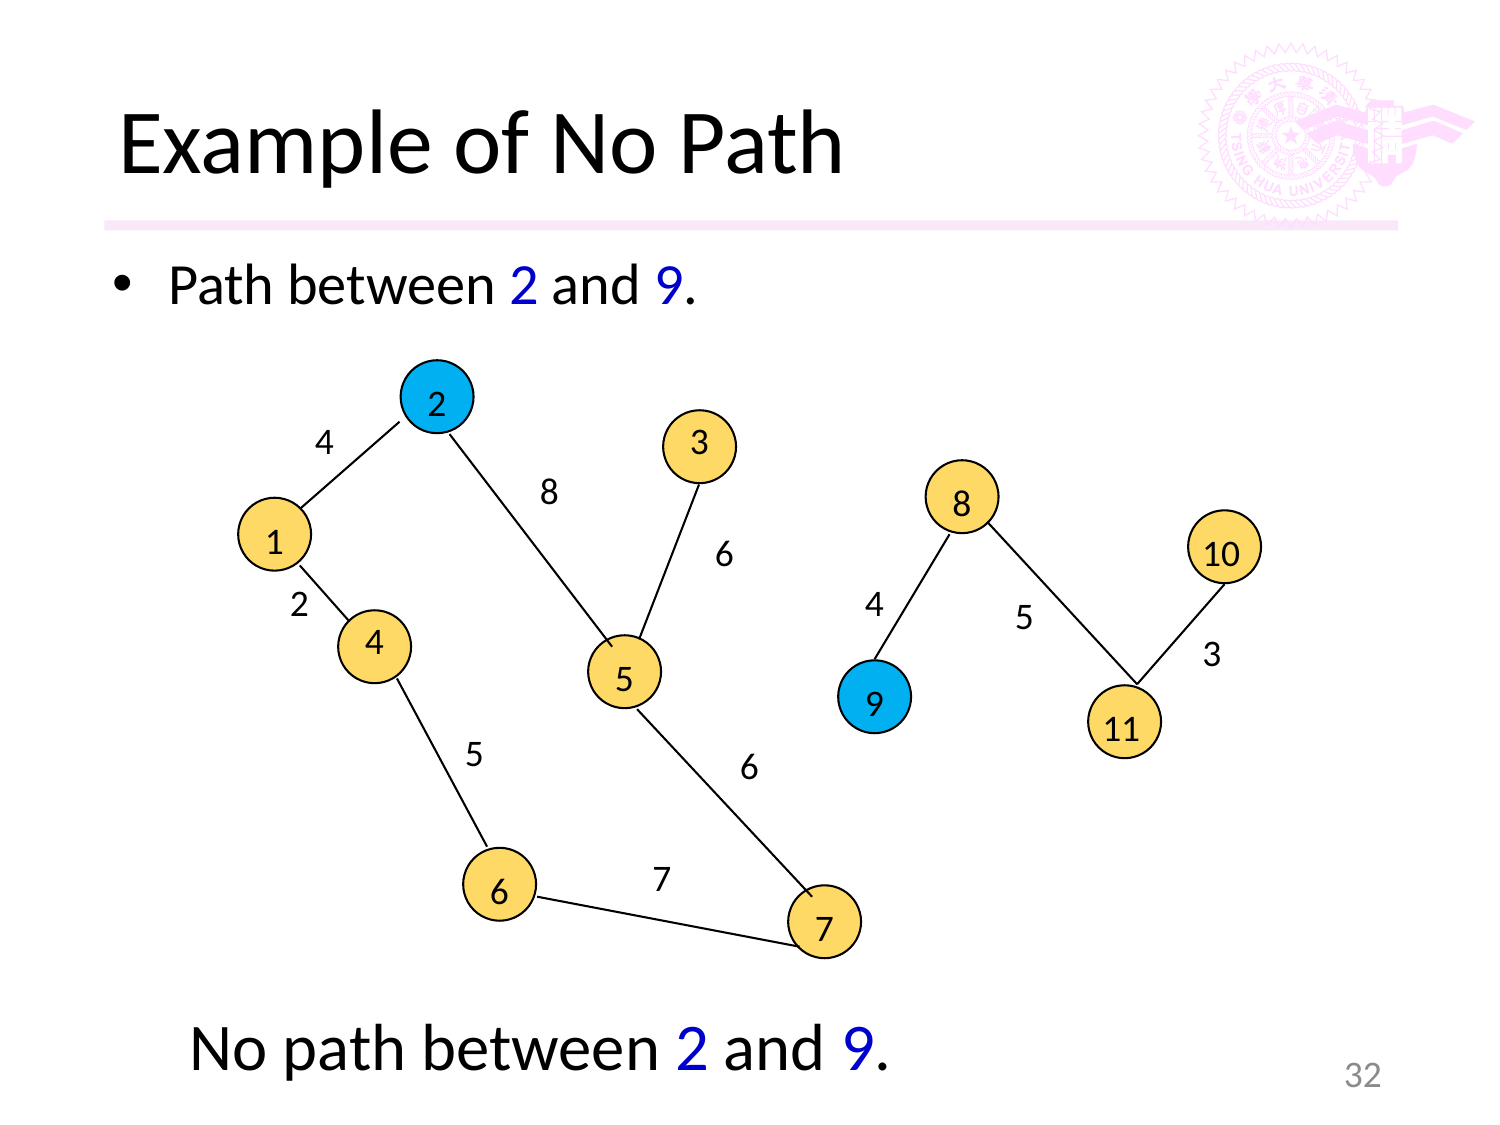

# Example of No Path
Path between 2 and 9.

2
4
3

8

8

1

6

10

2
4
5

4

3

5

9

11

5
6
7

6

7
No path between 2 and 9.
32